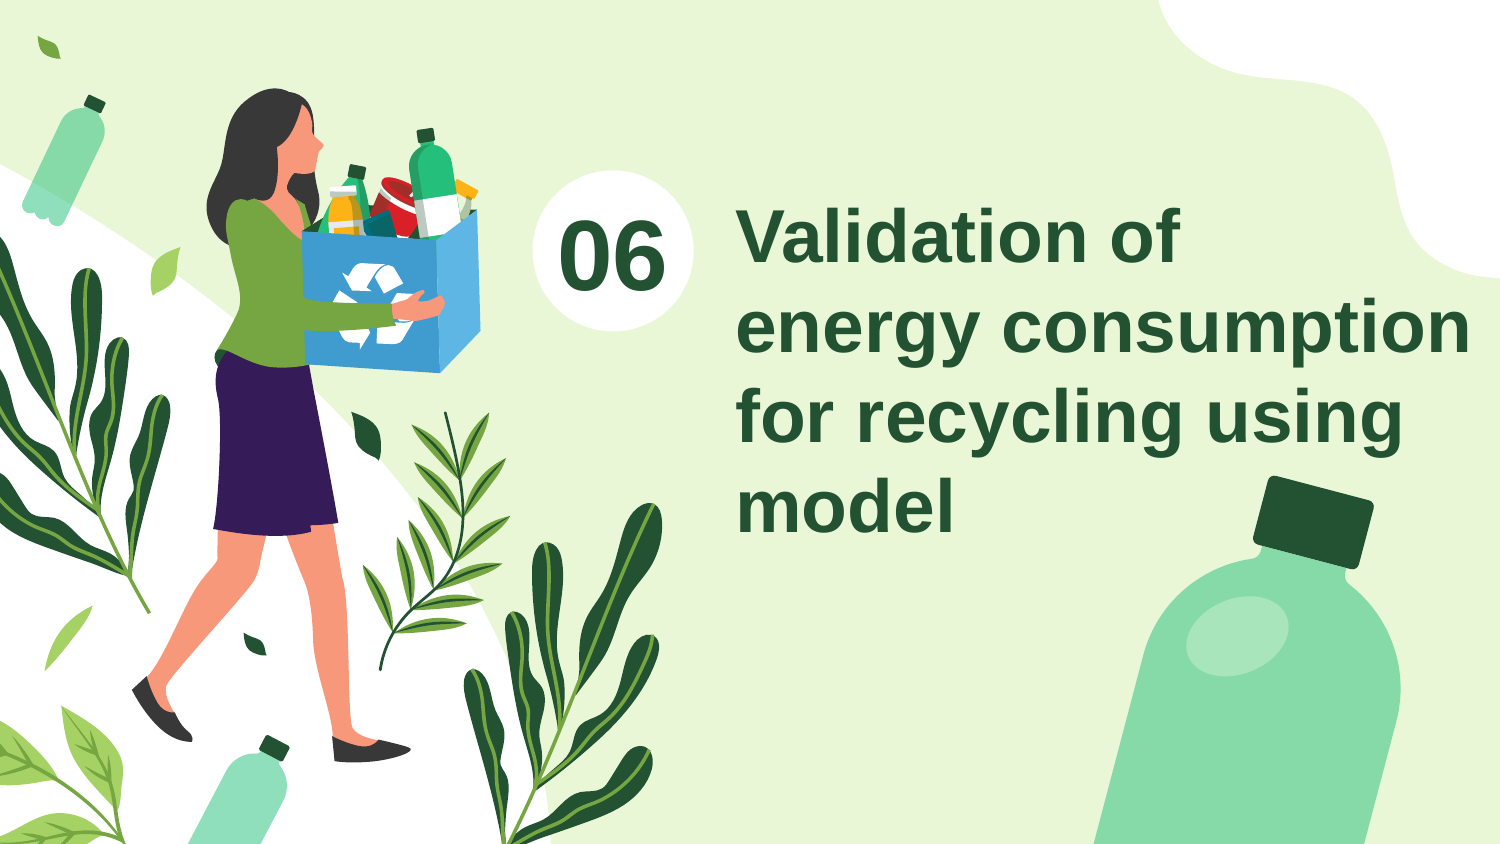

06

# Validation of energy consumption for recycling using model